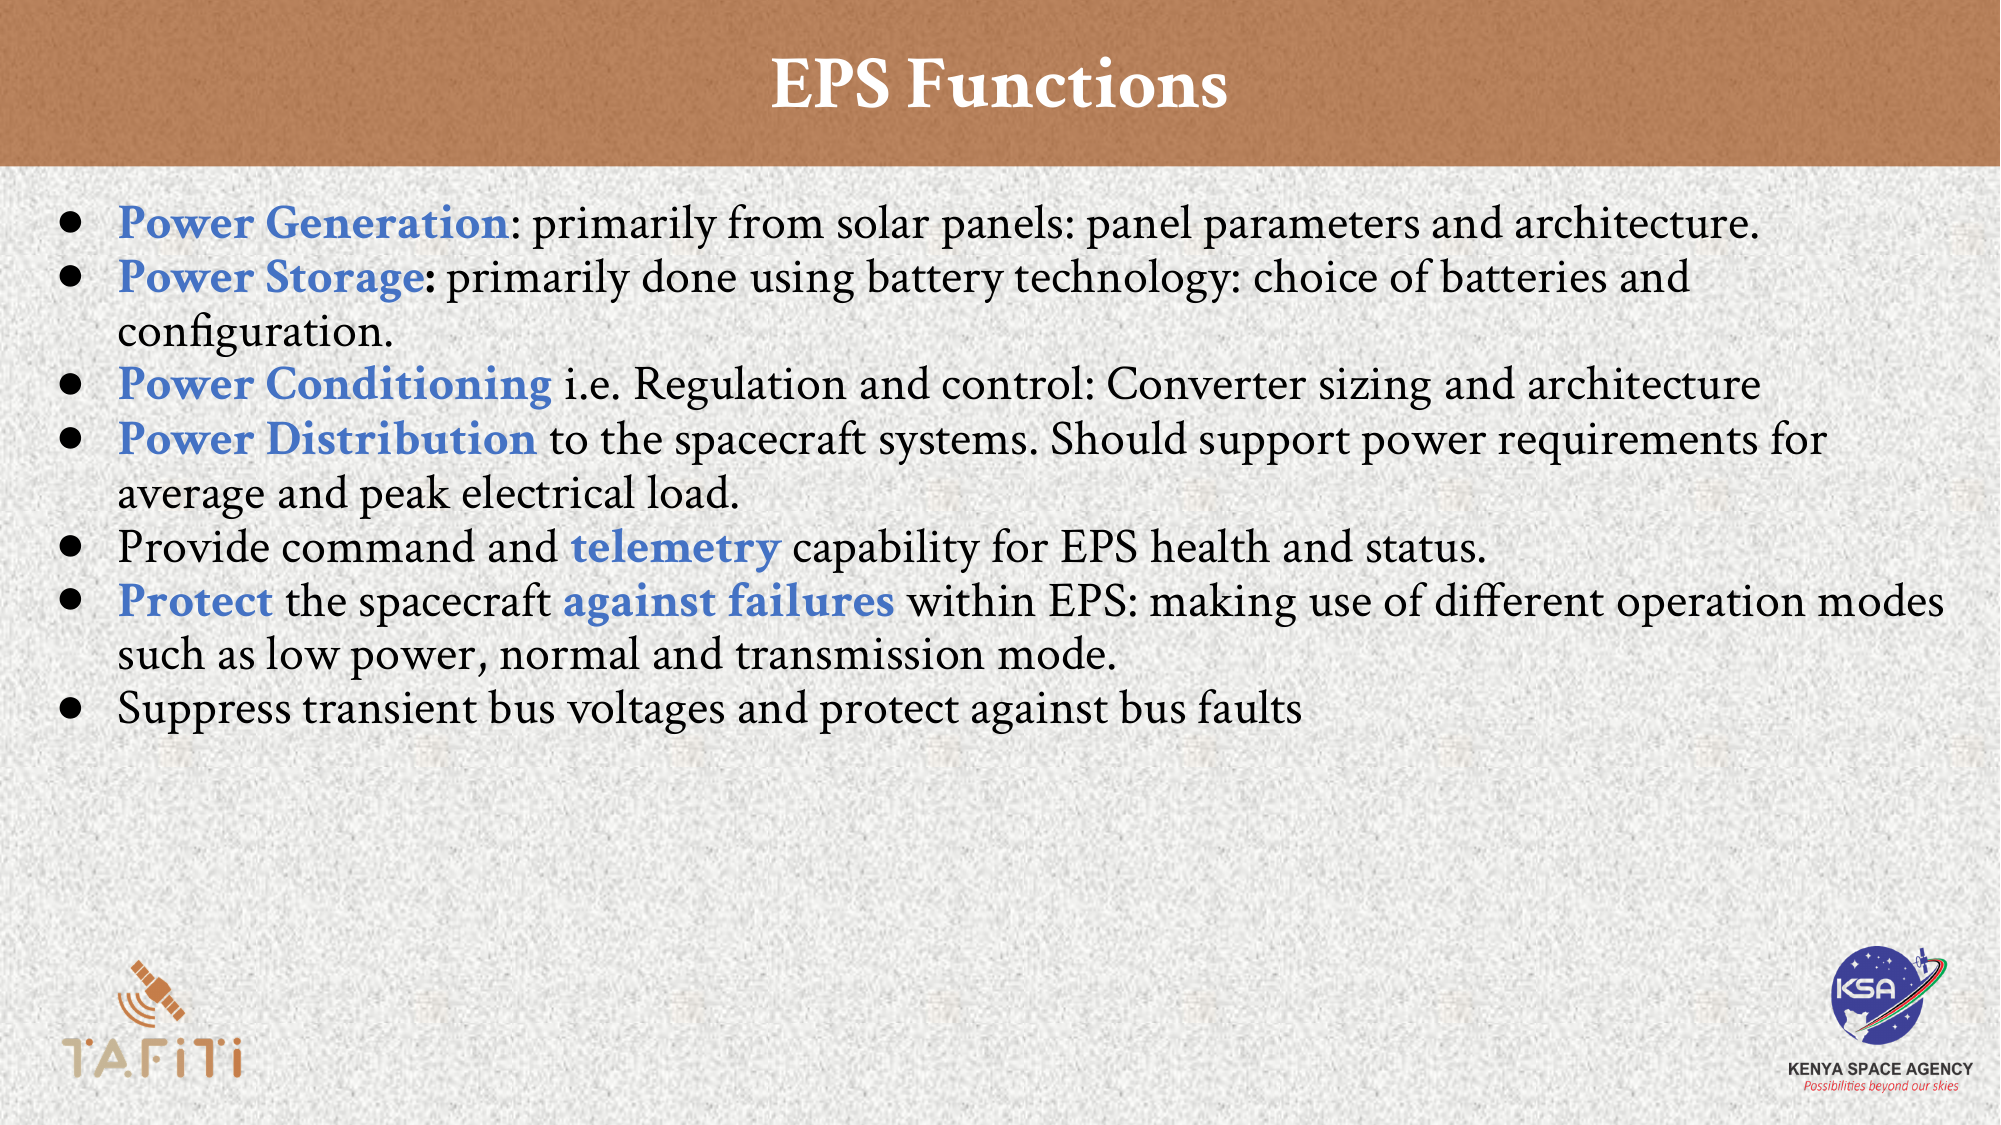

# EPS Functions
Power Generation: primarily from solar panels: panel parameters and architecture.
Power Storage: primarily done using battery technology: choice of batteries and configuration.
Power Conditioning i.e. Regulation and control: Converter sizing and architecture
Power Distribution to the spacecraft systems. Should support power requirements for average and peak electrical load.
Provide command and telemetry capability for EPS health and status.
Protect the spacecraft against failures within EPS: making use of different operation modes such as low power, normal and transmission mode.
Suppress transient bus voltages and protect against bus faults